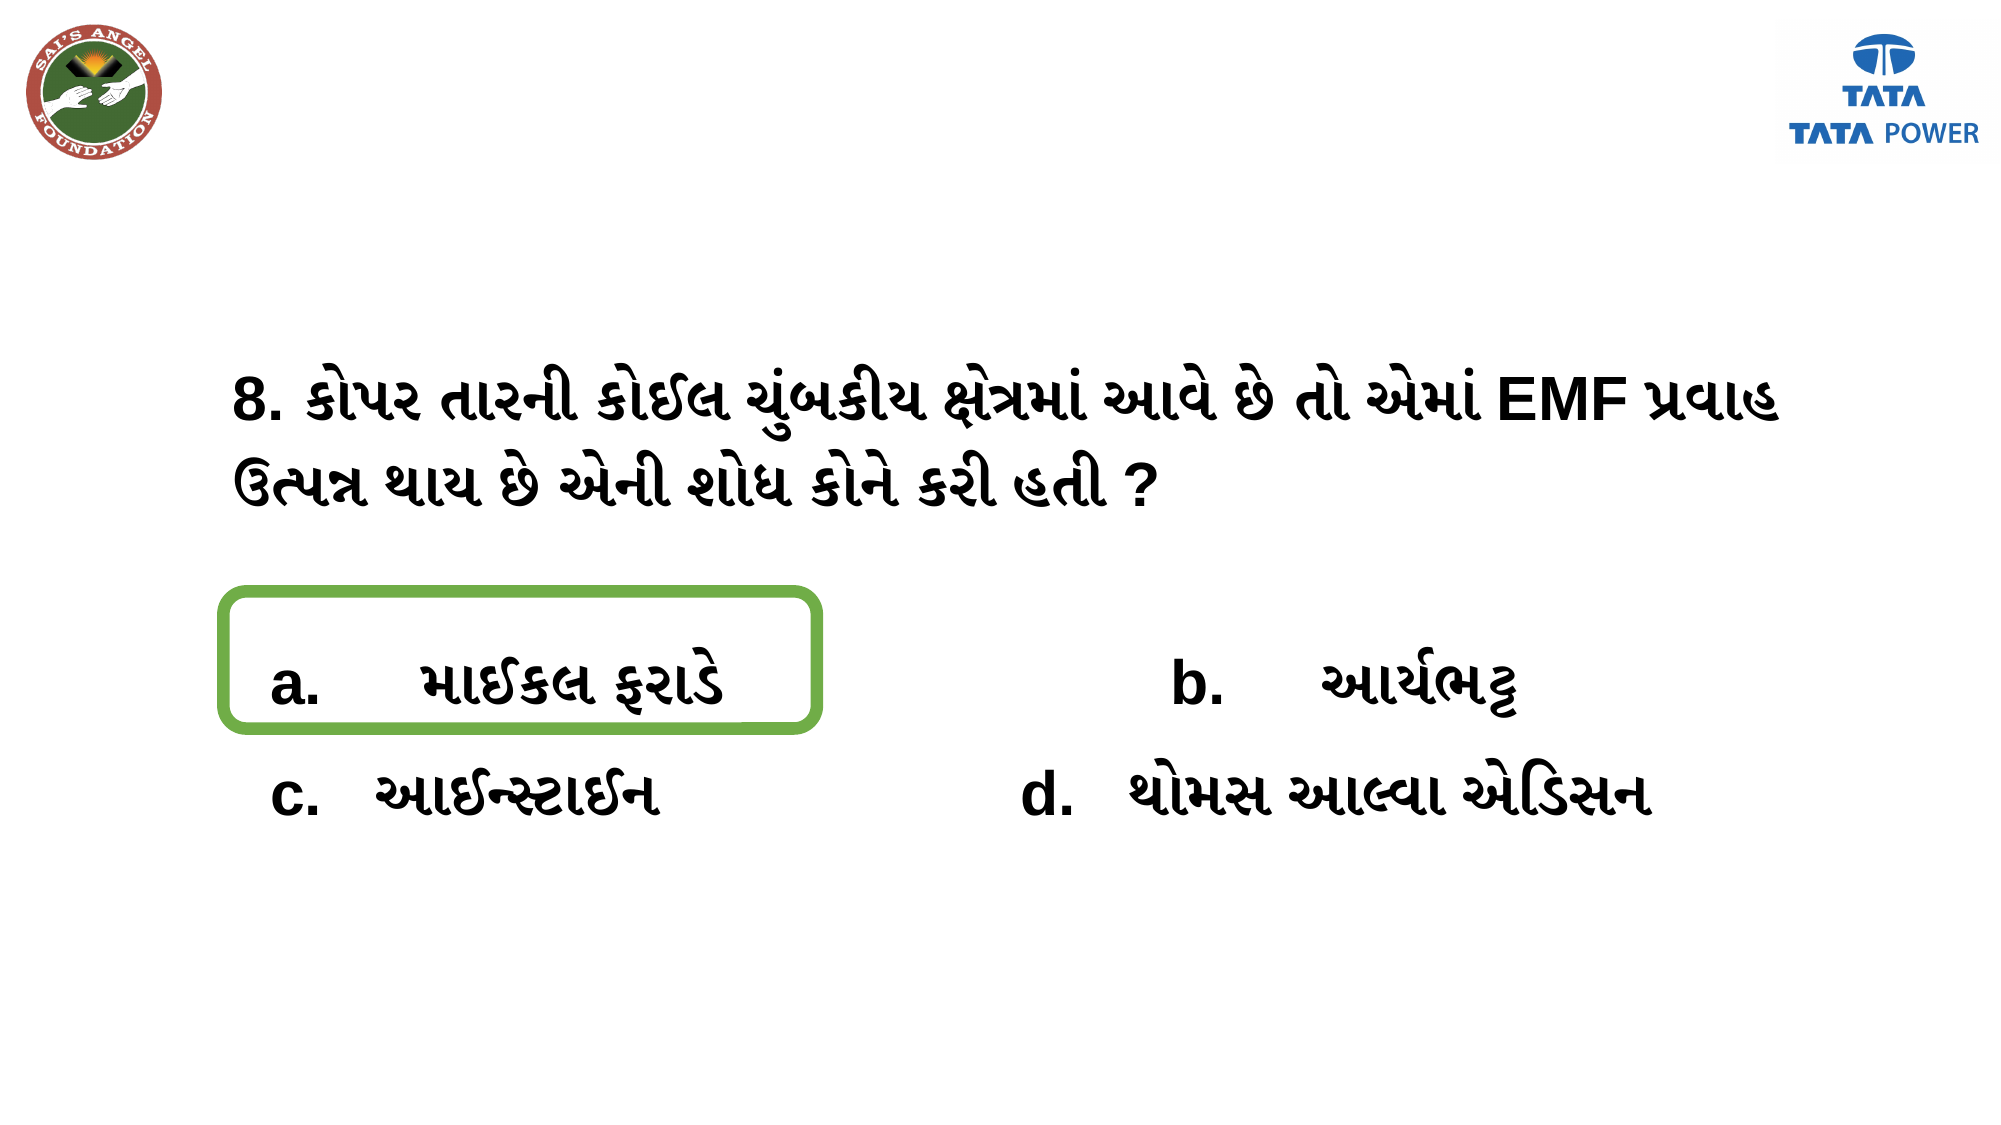

8. કોપર તારની કોઈલ ચુંબકીય ક્ષેત્રમાં આવે છે તો એમાં EMF પ્રવાહ ઉત્પન્ન થાય છે એની શોધ કોને કરી હતી ?

a. 	માઈકલ ફરાડે   			b.	આર્યભટ્ટ
c.   આઈન્સ્ટાઈન   			d.   થોમસ આલ્વા એડિસન